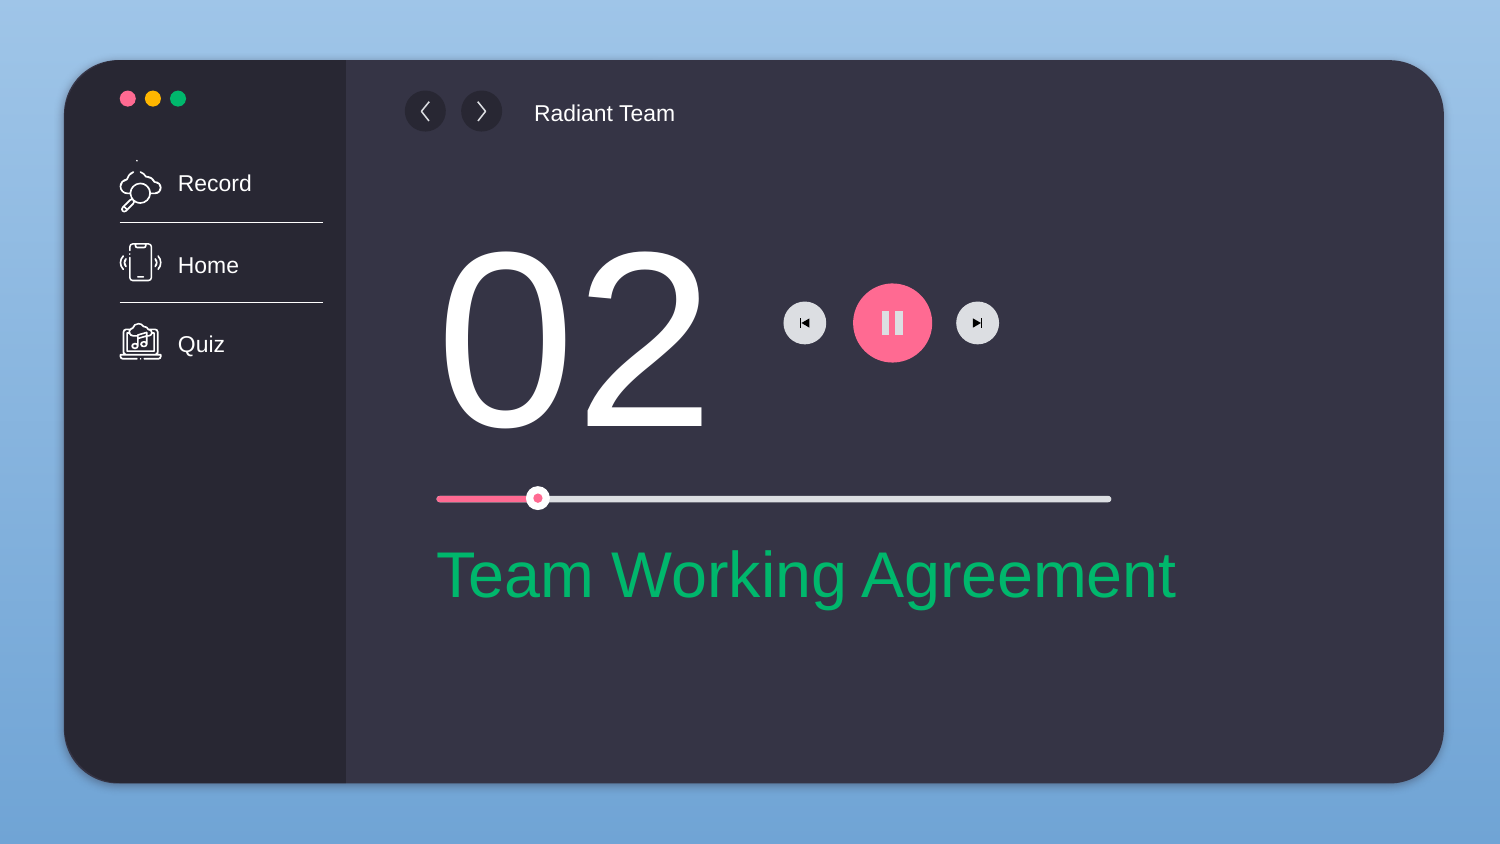

Record

Home

Quiz

Radiant Team

02

# Team Working Agreement